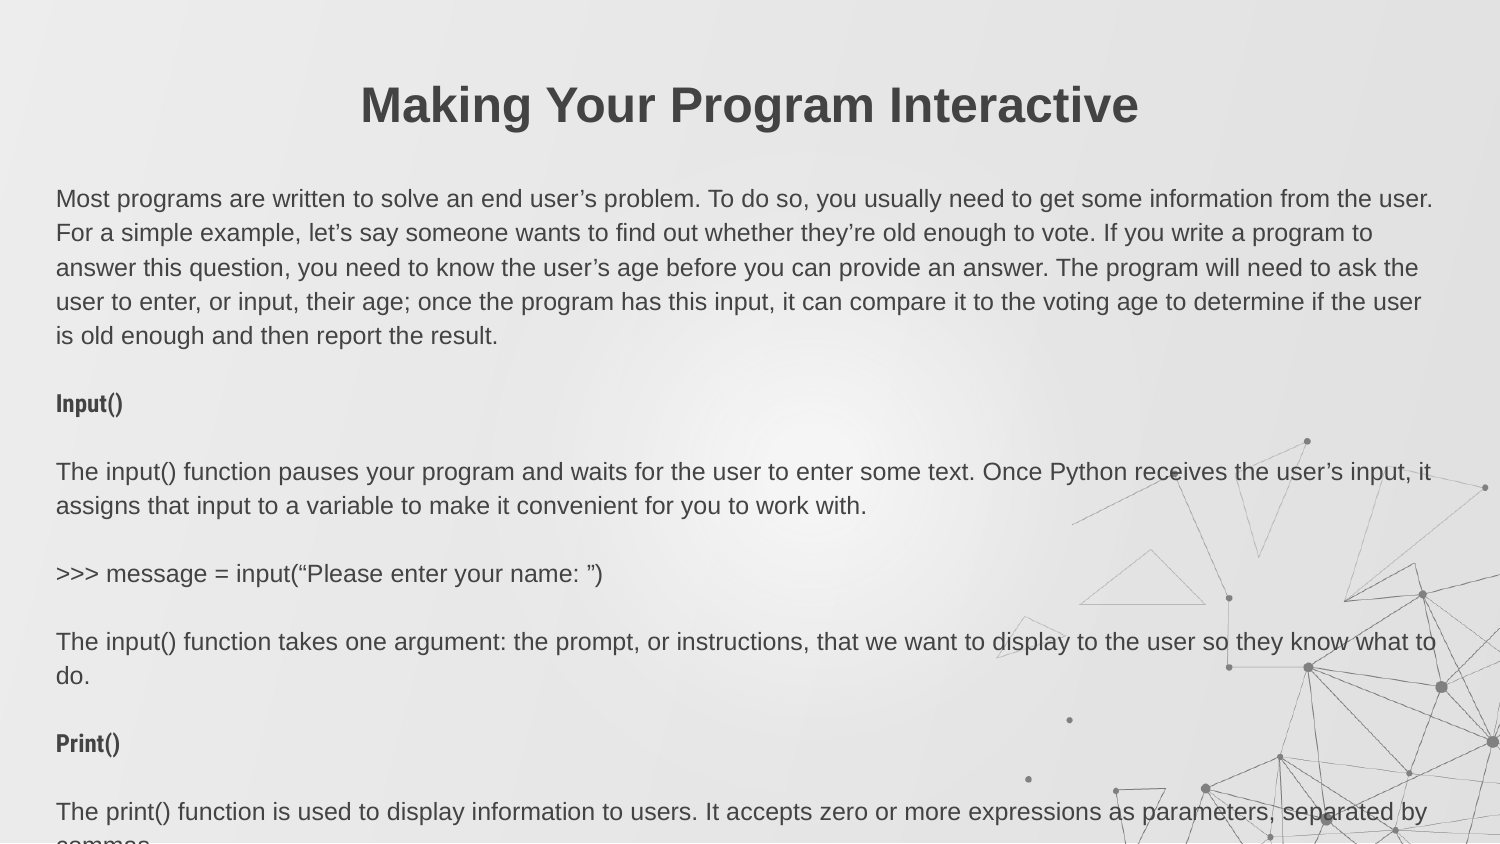

# Making Your Program Interactive
Most programs are written to solve an end user’s problem. To do so, you usually need to get some information from the user. For a simple example, let’s say someone wants to find out whether they’re old enough to vote. If you write a program to answer this question, you need to know the user’s age before you can provide an answer. The program will need to ask the user to enter, or input, their age; once the program has this input, it can compare it to the voting age to determine if the user is old enough and then report the result.
Input()
The input() function pauses your program and waits for the user to enter some text. Once Python receives the user’s input, it assigns that input to a variable to make it convenient for you to work with.
>>> message = input(“Please enter your name: ”)
The input() function takes one argument: the prompt, or instructions, that we want to display to the user so they know what to do.
Print()
The print() function is used to display information to users. It accepts zero or more expressions as parameters, separated by commas.